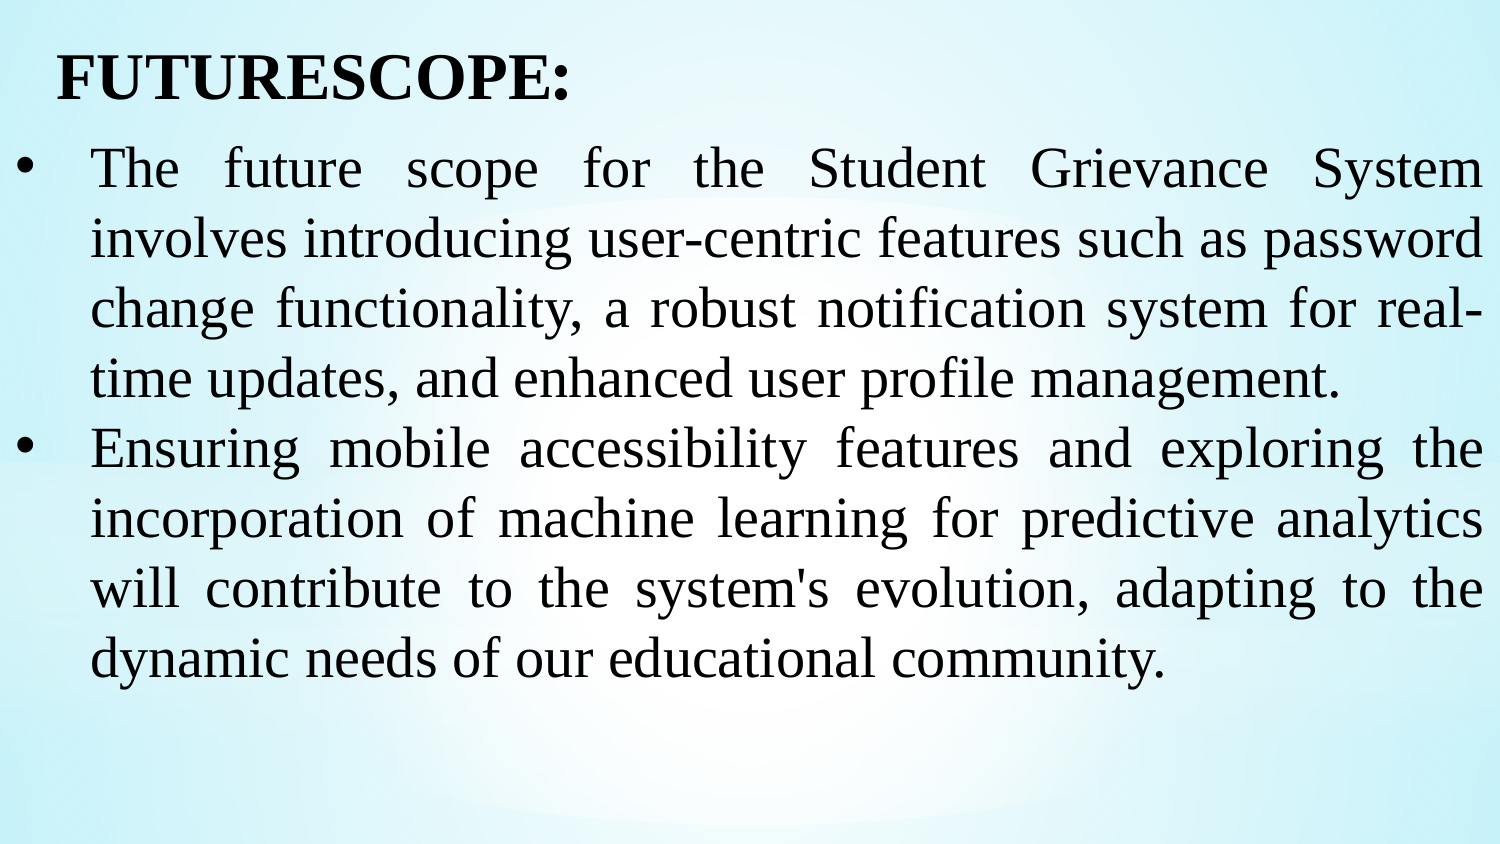

FUTURESCOPE:
The future scope for the Student Grievance System involves introducing user-centric features such as password change functionality, a robust notification system for real-time updates, and enhanced user profile management.
Ensuring mobile accessibility features and exploring the incorporation of machine learning for predictive analytics will contribute to the system's evolution, adapting to the dynamic needs of our educational community.